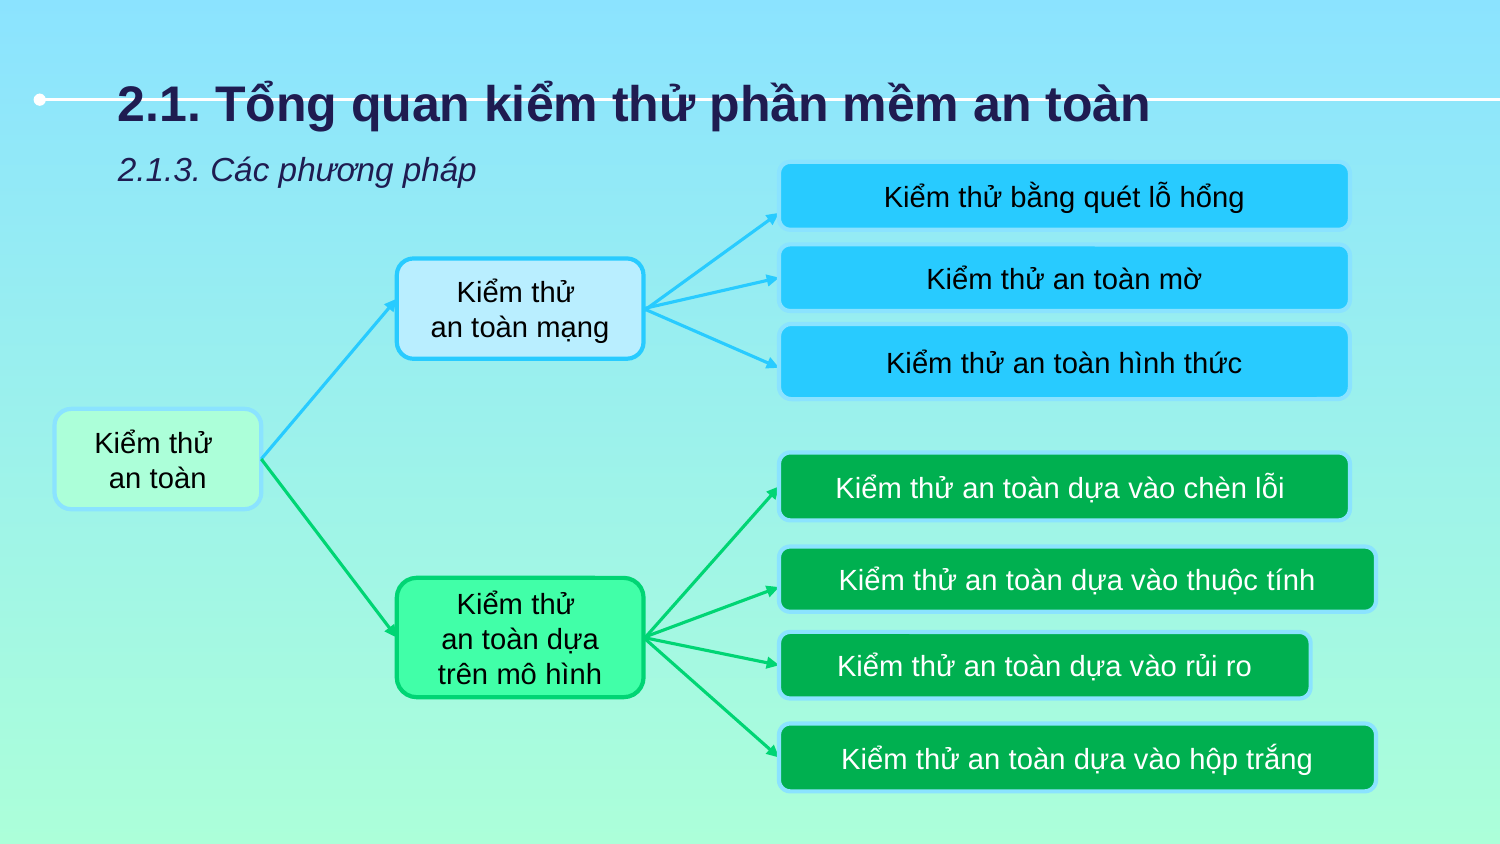

2.1. Tổng quan kiểm thử phần mềm an toàn
2.1.3. Các phương pháp
Kiểm thử bằng quét lỗ hổng
Kiểm thử an toàn mờ
Kiểm thử
an toàn mạng
Kiểm thử an toàn hình thức
Kiểm thử
an toàn
Kiểm thử an toàn dựa vào chèn lỗi
Kiểm thử an toàn dựa vào thuộc tính
Kiểm thử
an toàn dựa trên mô hình
Kiểm thử an toàn dựa vào rủi ro
Kiểm thử an toàn dựa vào hộp trắng